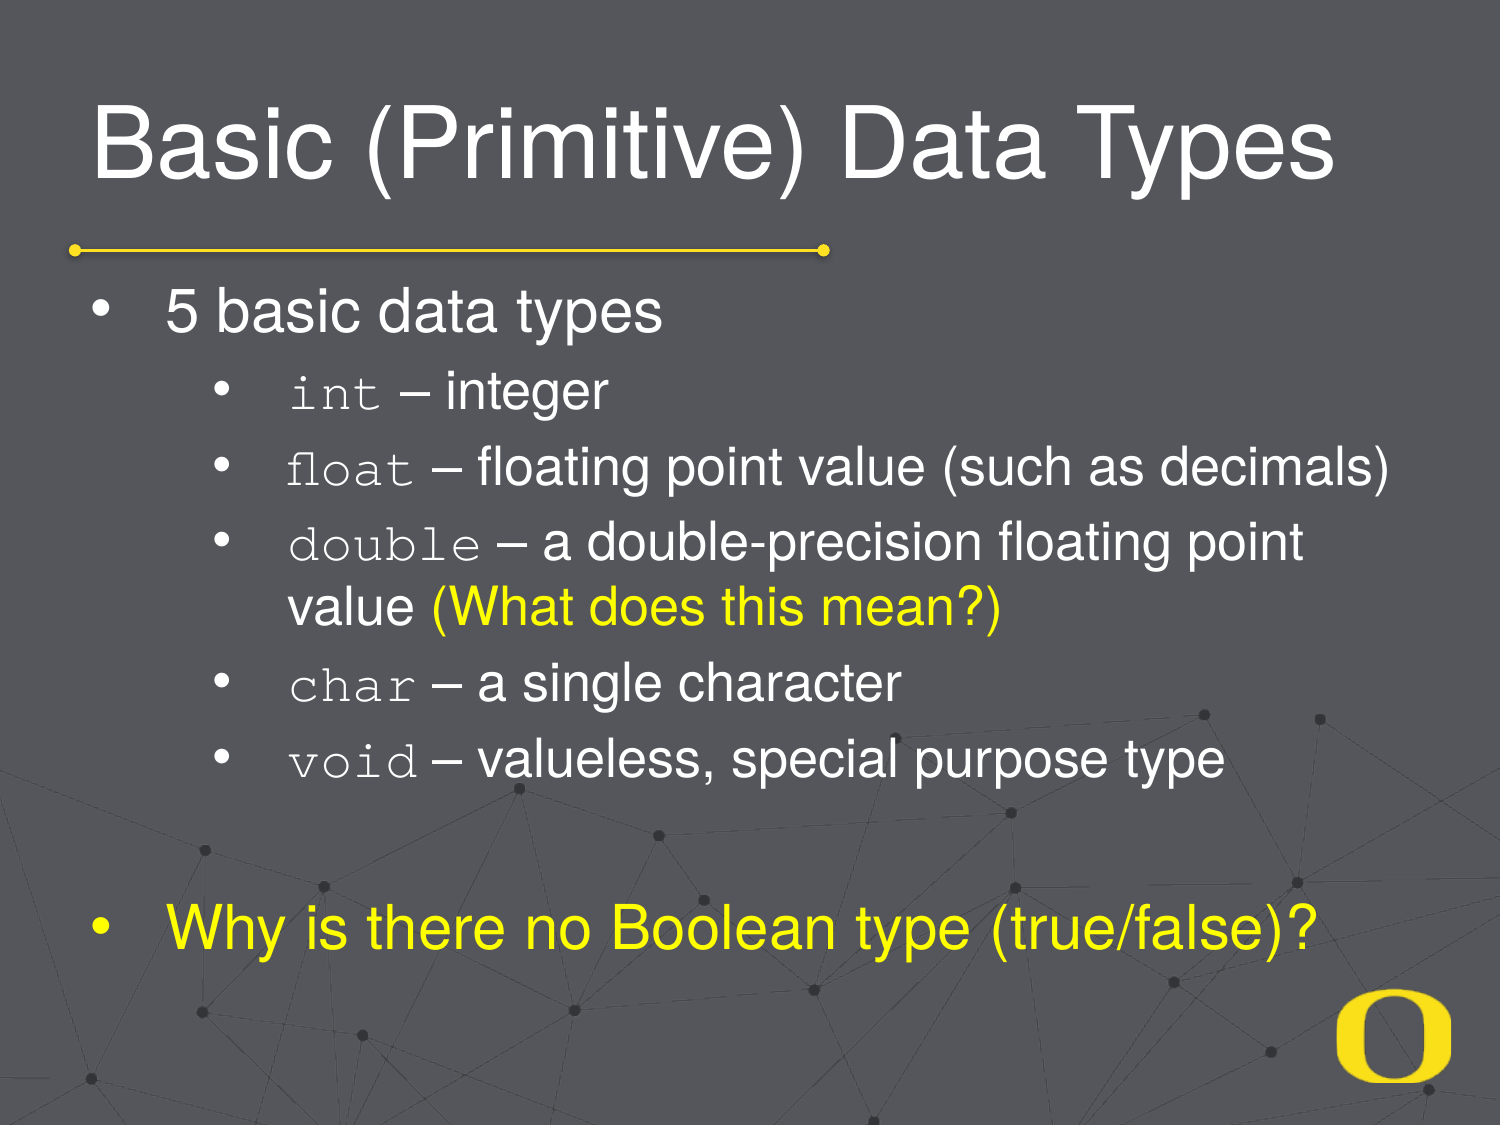

# Basic (Primitive) Data Types
5 basic data types
int – integer
float – floating point value (such as decimals)
double – a double-precision floating point value (What does this mean?)
char – a single character
void – valueless, special purpose type

Why is there no Boolean type (true/false)?